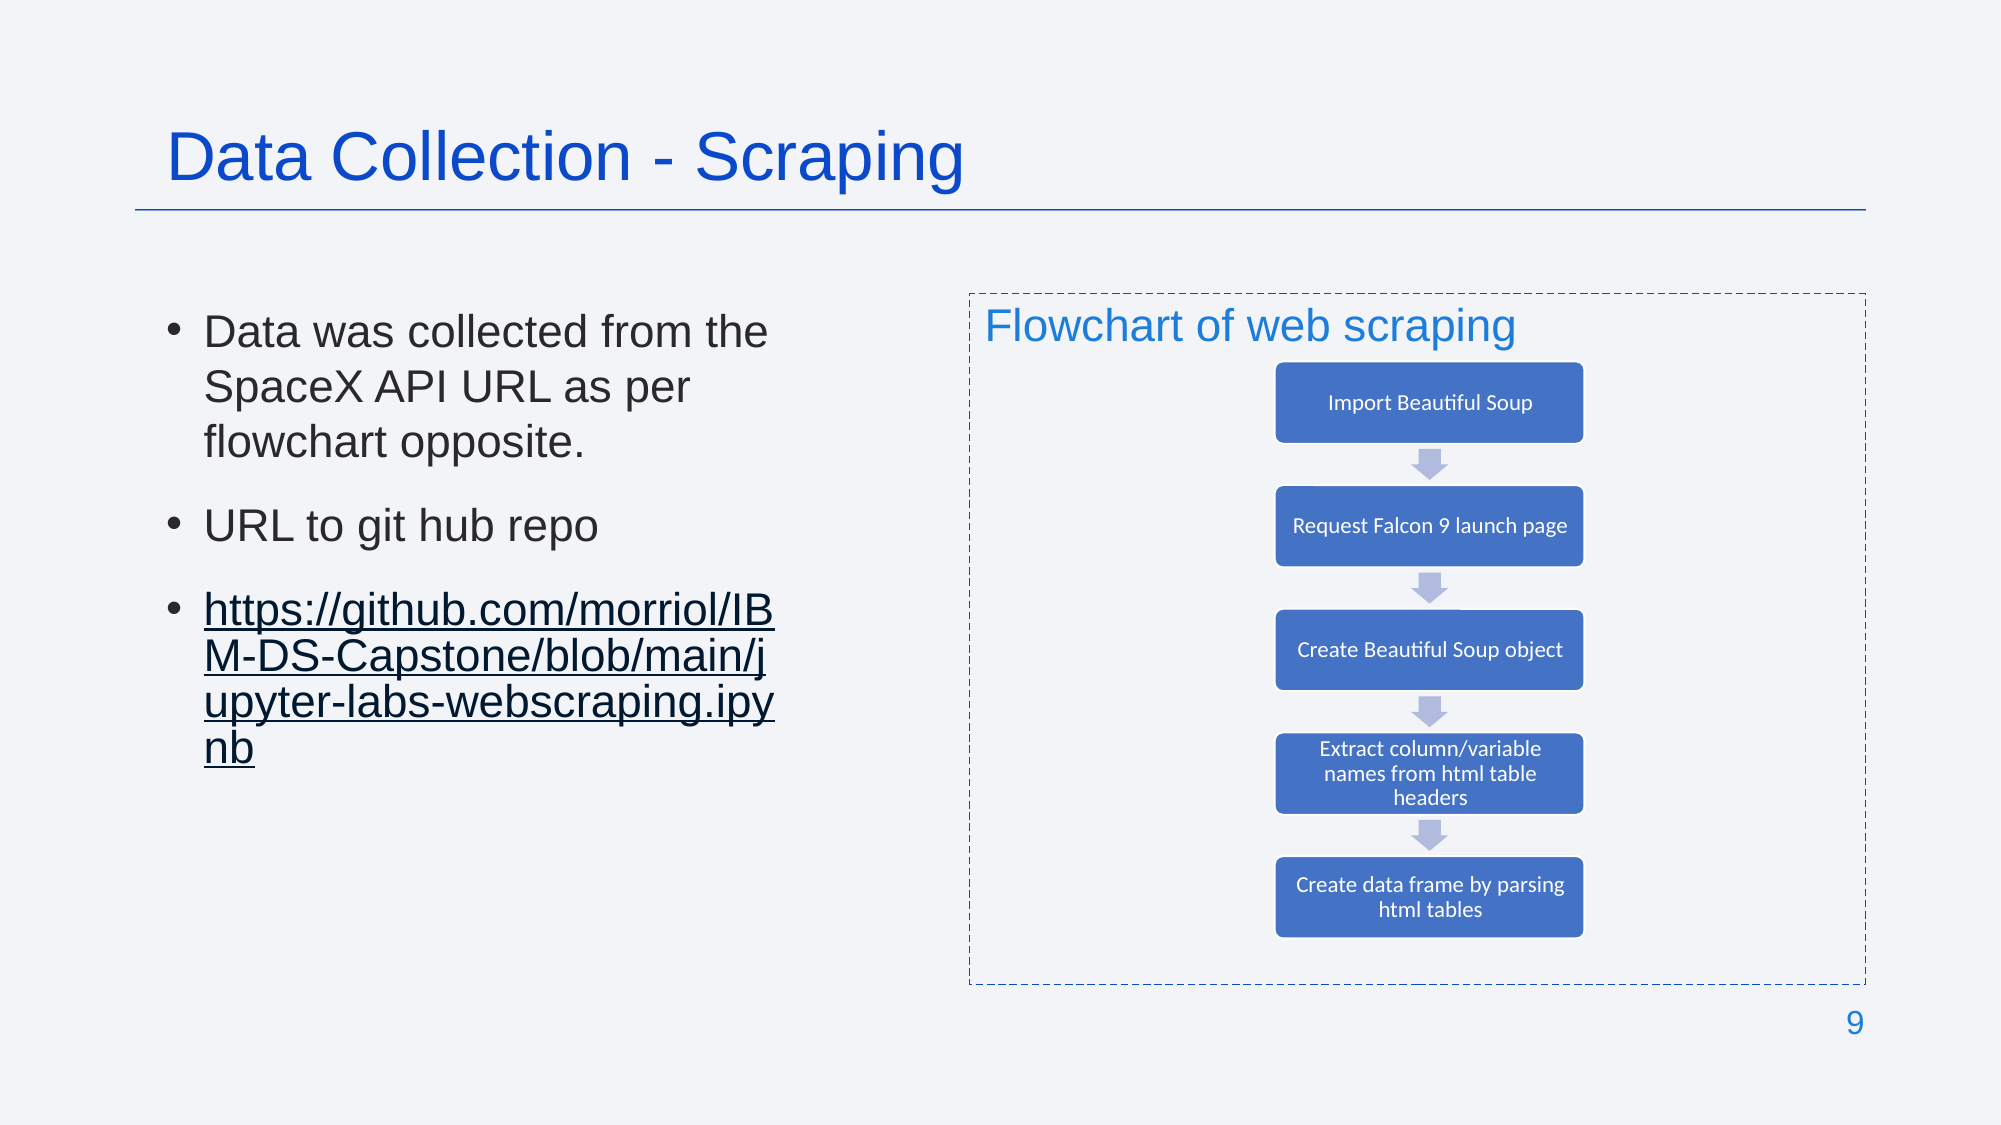

Data Collection - Scraping
Data was collected from the SpaceX API URL as per flowchart opposite.
URL to git hub repo
https://github.com/morriol/IBM-DS-Capstone/blob/main/jupyter-labs-webscraping.ipynb

Flowchart of web scraping
Import Beautiful Soup

Request Falcon 9 launch page

Create Beautiful Soup object

Extract column/variable names from html table headers

Create data frame by parsing html tables
9